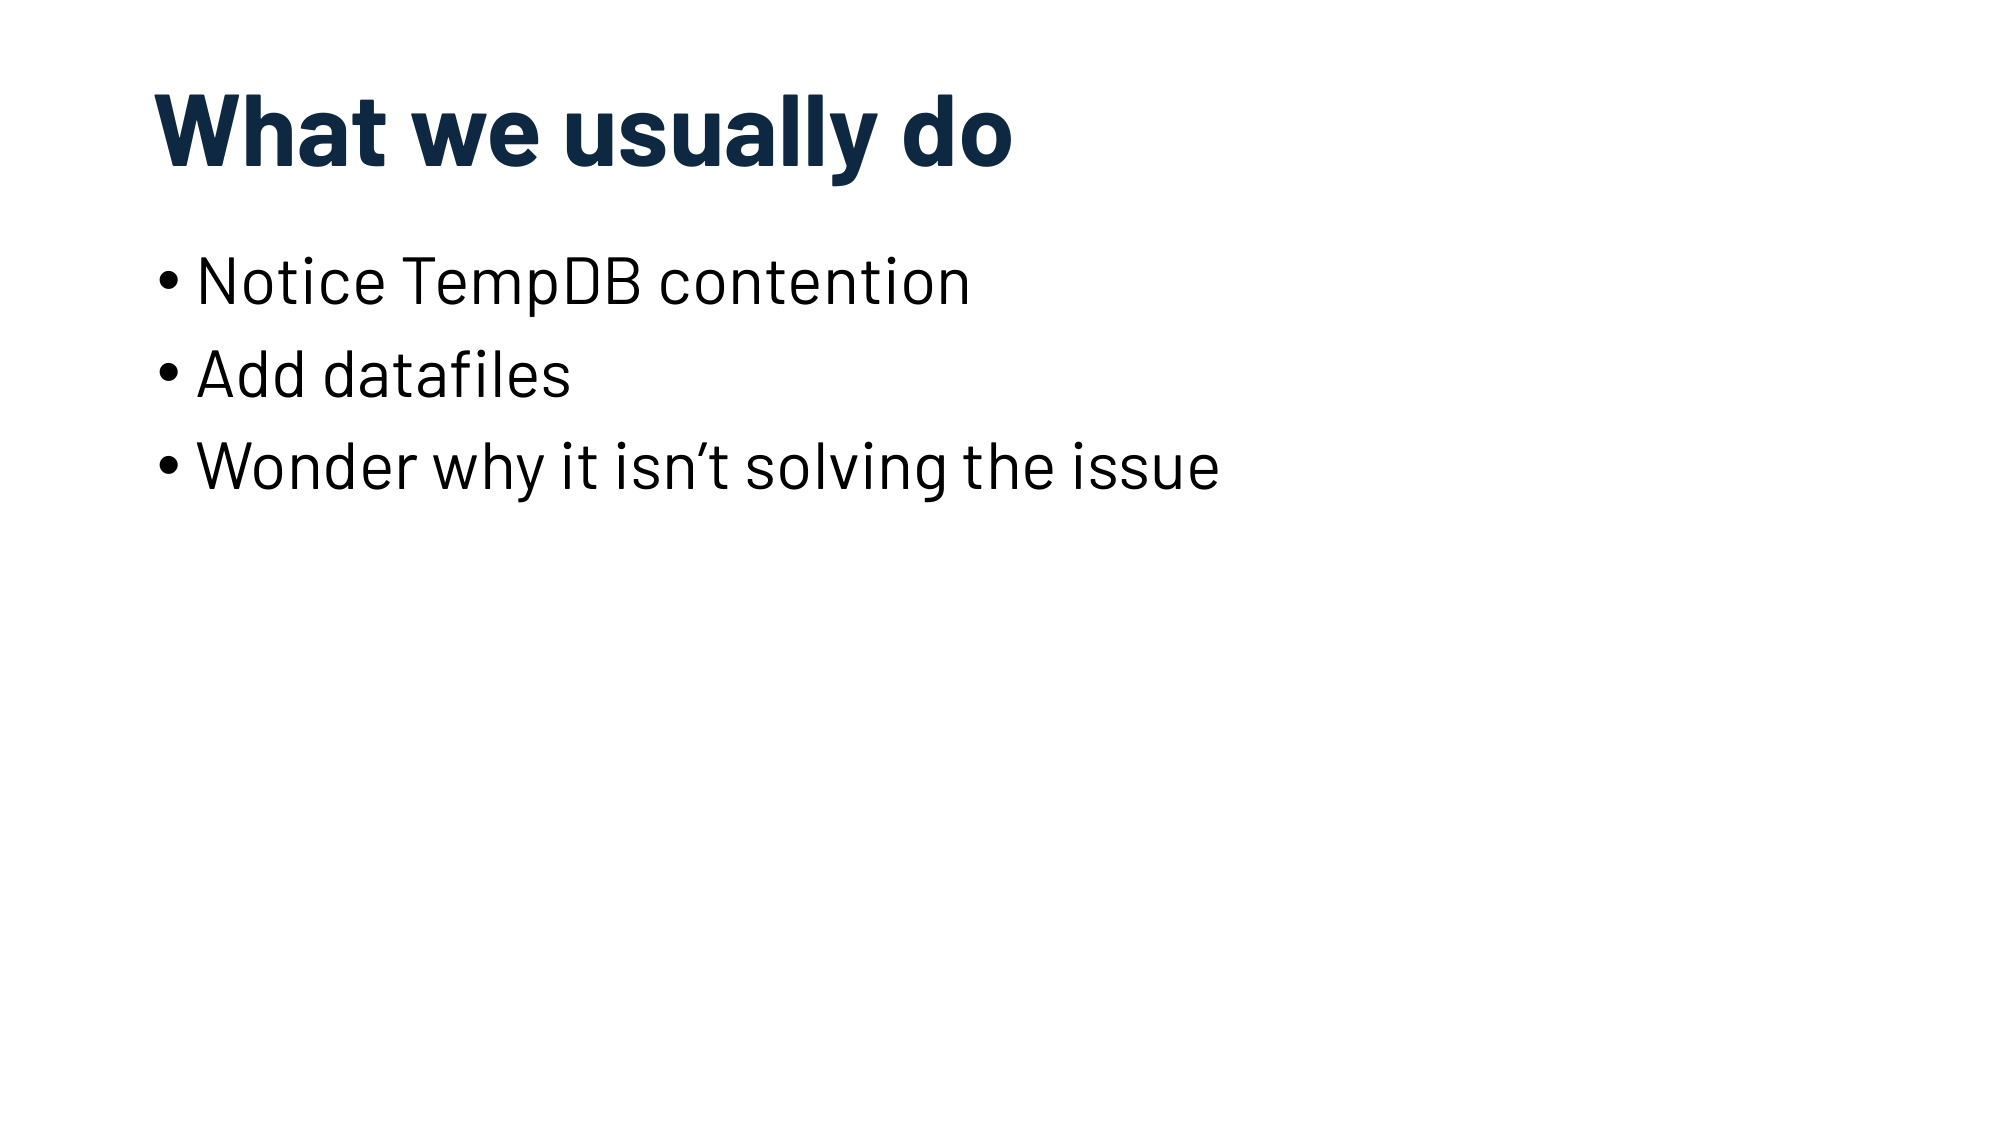

# What we usually do
Notice TempDB contention
Add datafiles
Wonder why it isn’t solving the issue